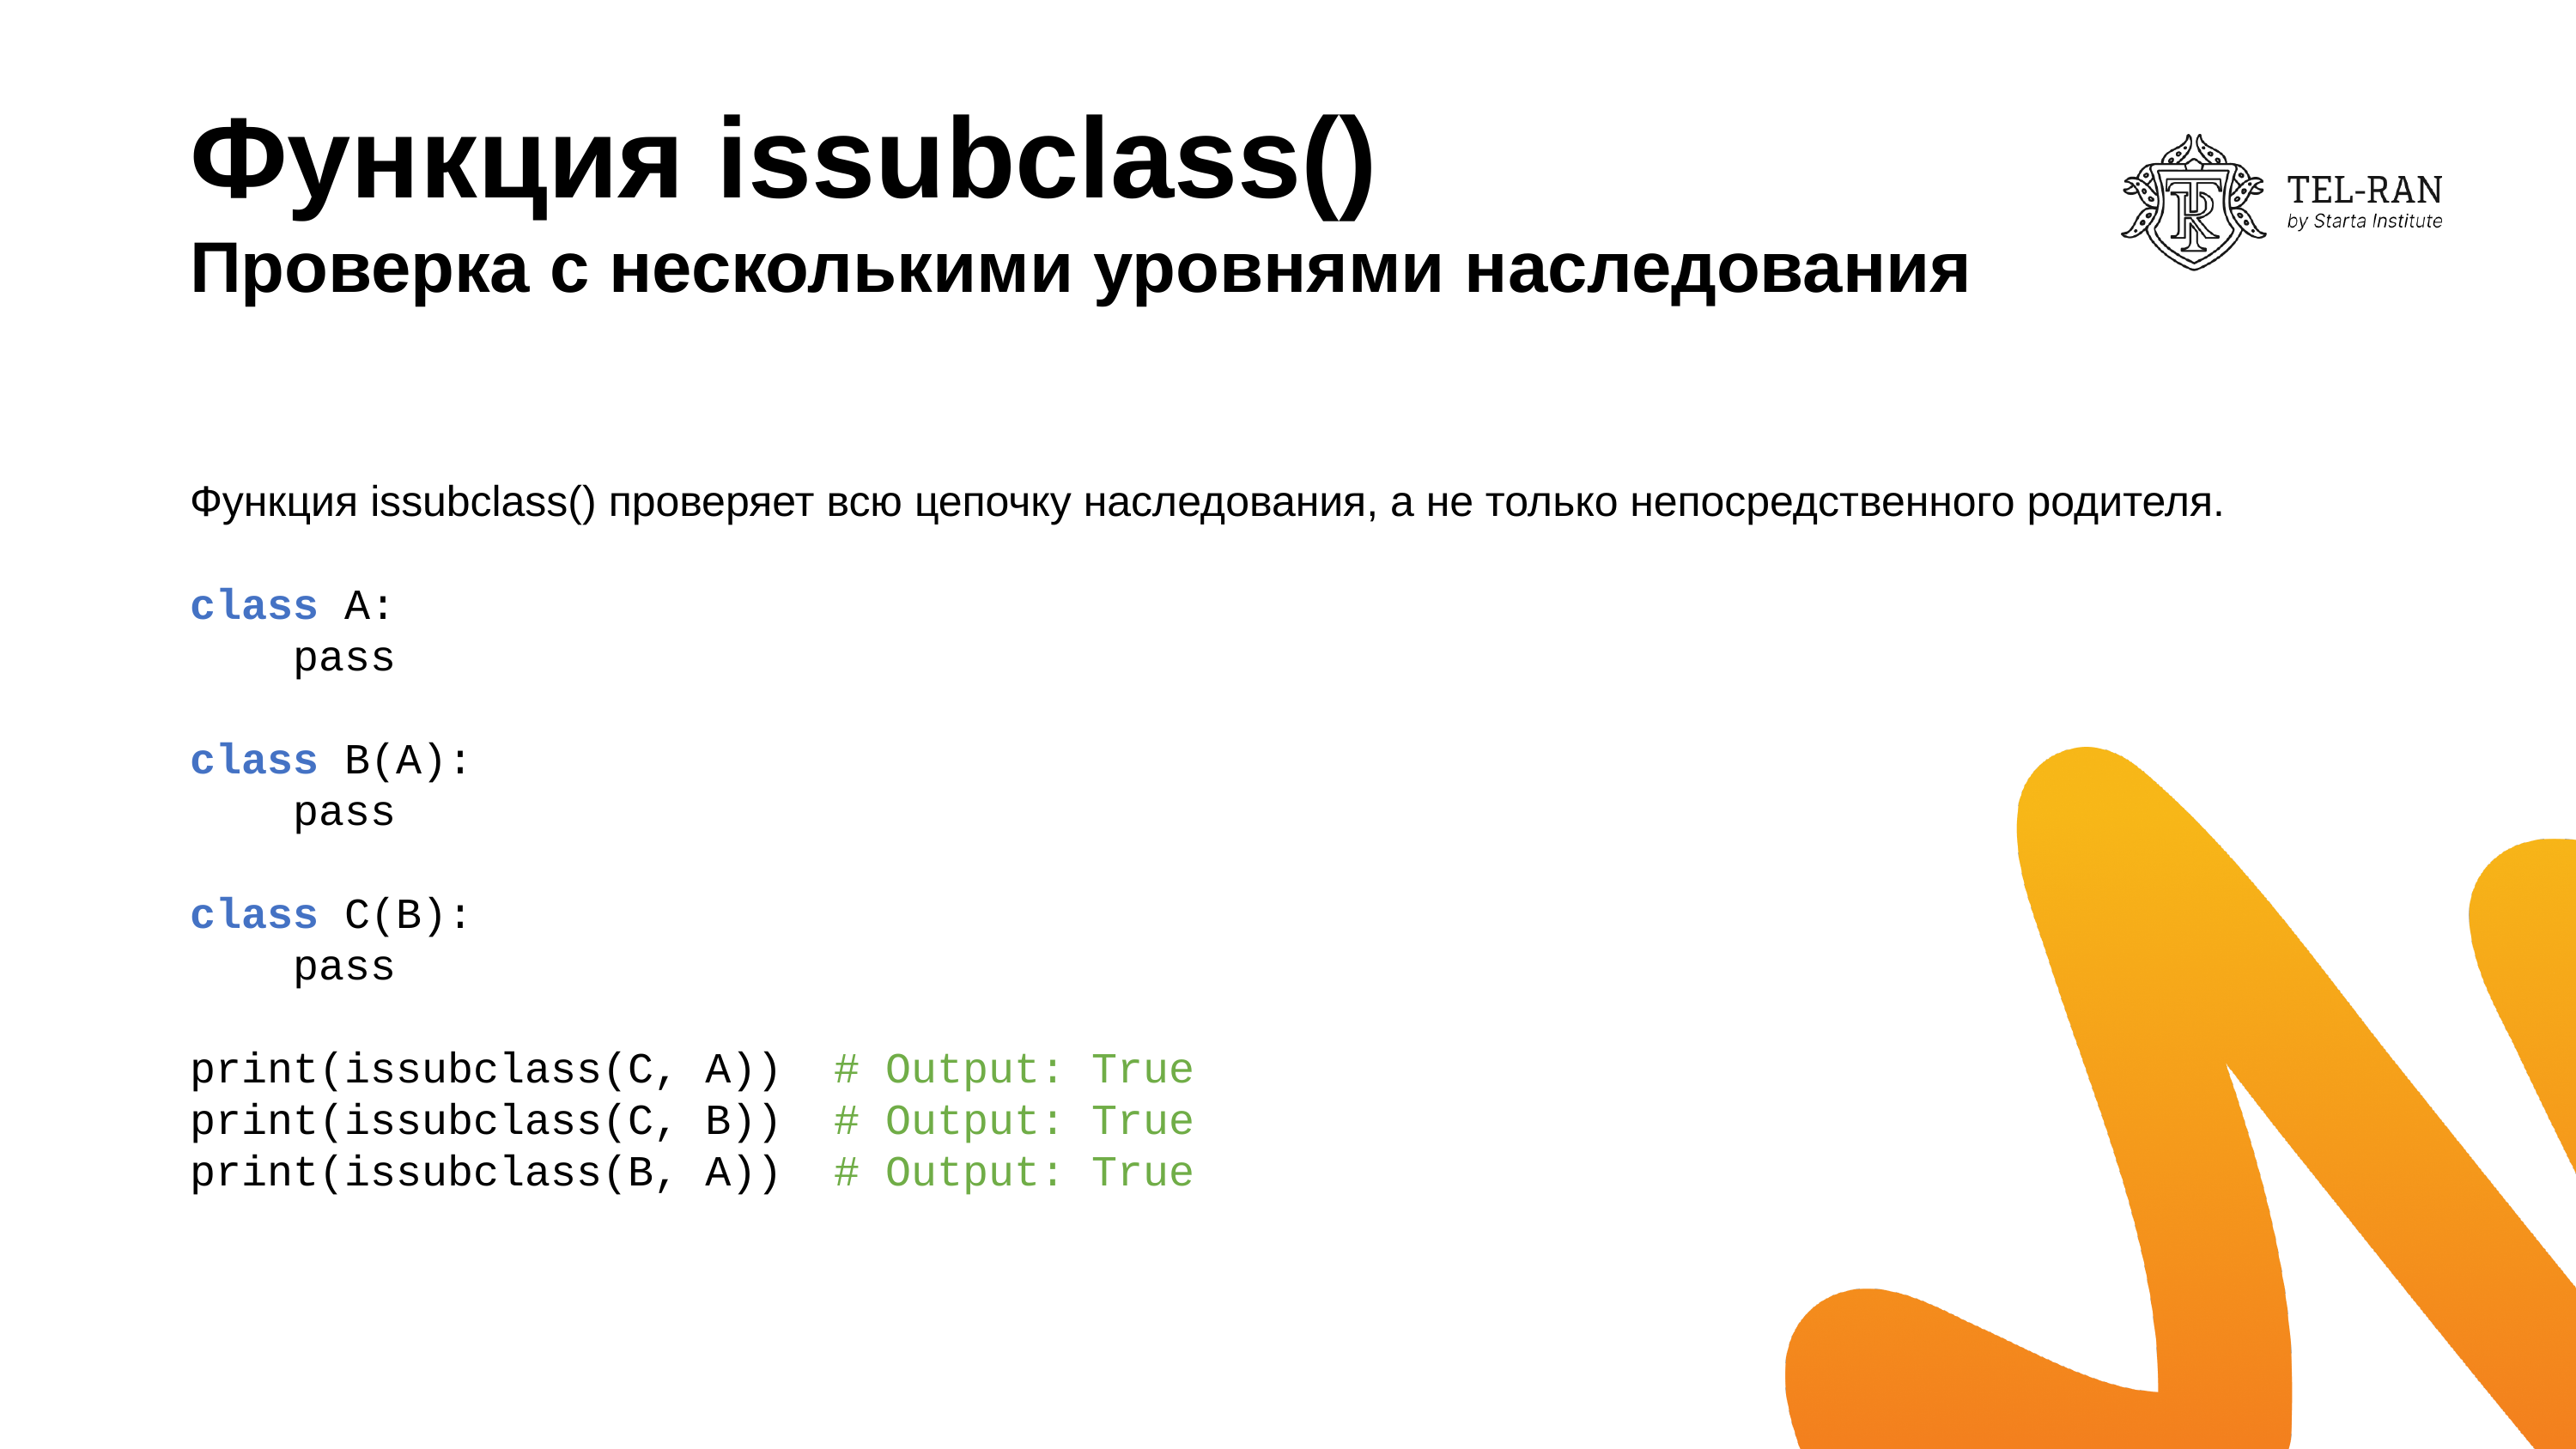

# Функция issubclass() Проверка с несколькими уровнями наследования
Функция issubclass() проверяет всю цепочку наследования, а не только непосредственного родителя.

class A:
    pass

class B(A):
    pass

class C(B):
    pass

print(issubclass(C, A))  # Output: True
print(issubclass(C, B))  # Output: True
print(issubclass(B, A))  # Output: True